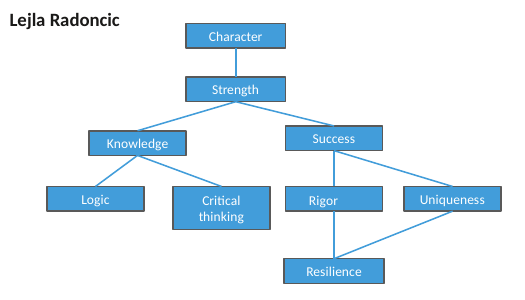

Lejla Radoncic
Character
Strength
Success
Knowledge
Critical thinking
Uniqueness
Logic
      Rigor
Resilience